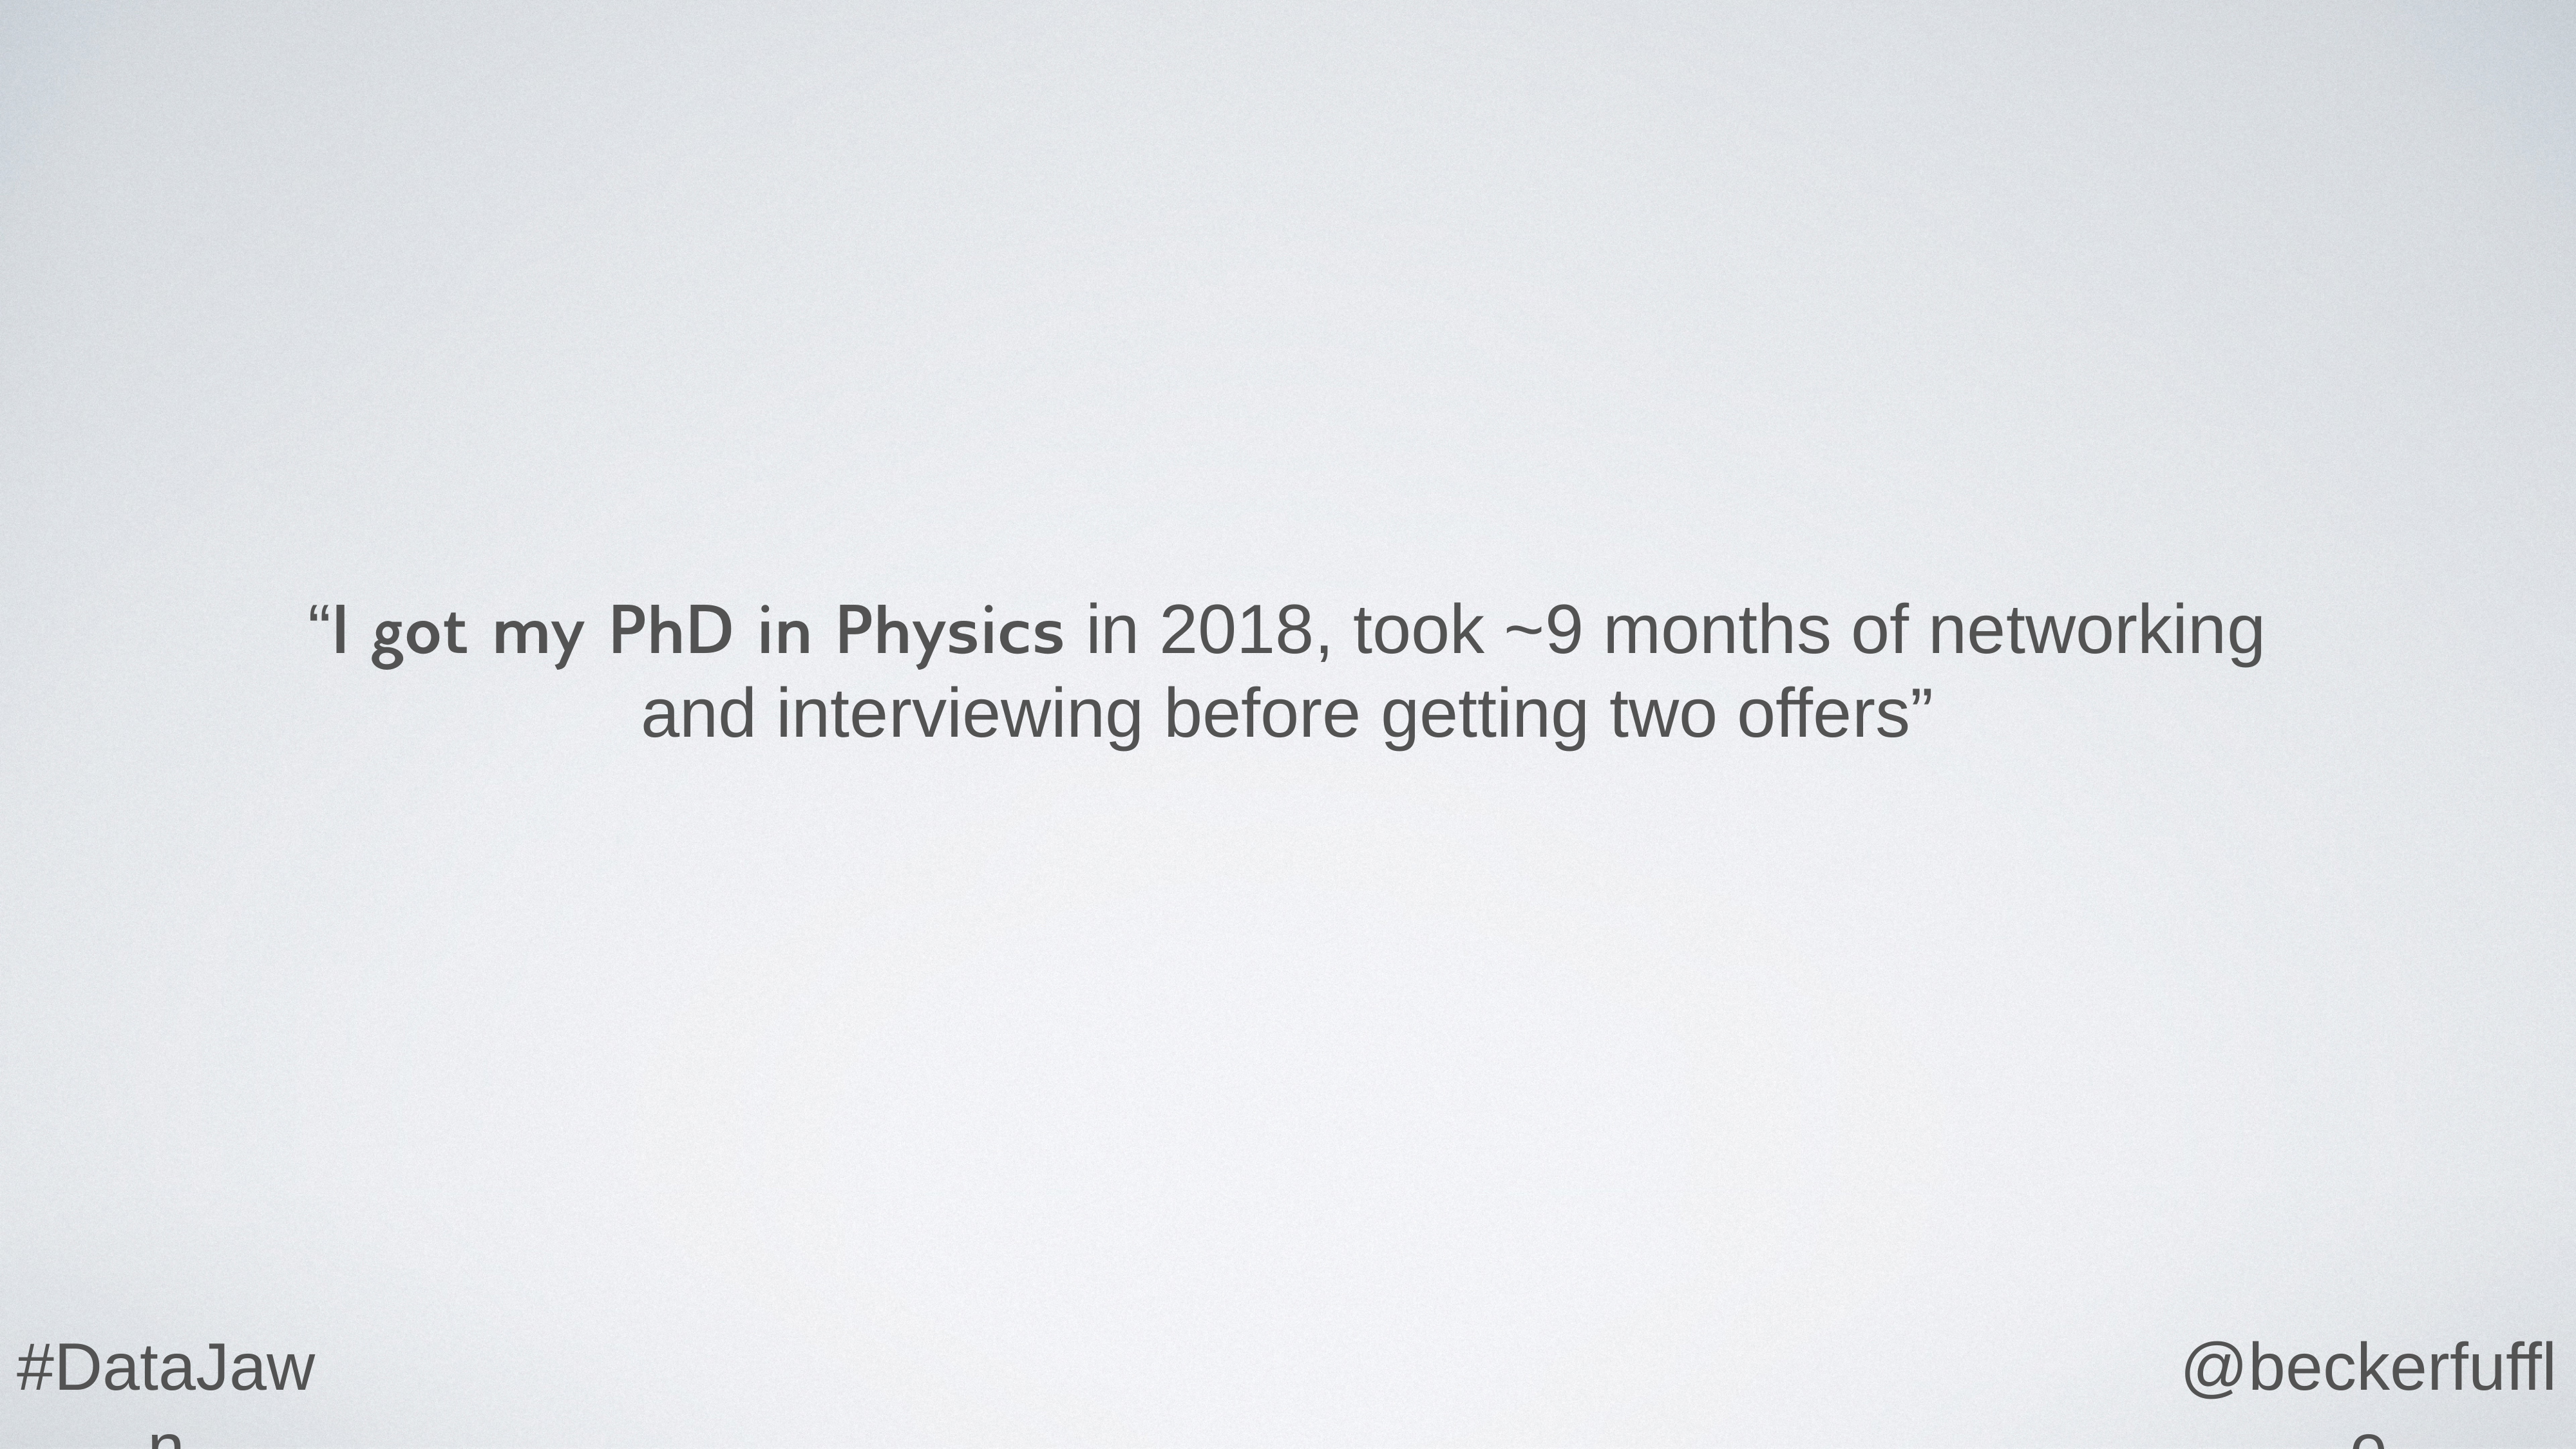

“I got my PhD in Physics in 2018, took ~9 months of networking and interviewing before getting two offers”
#DataJawn
@beckerfuffle